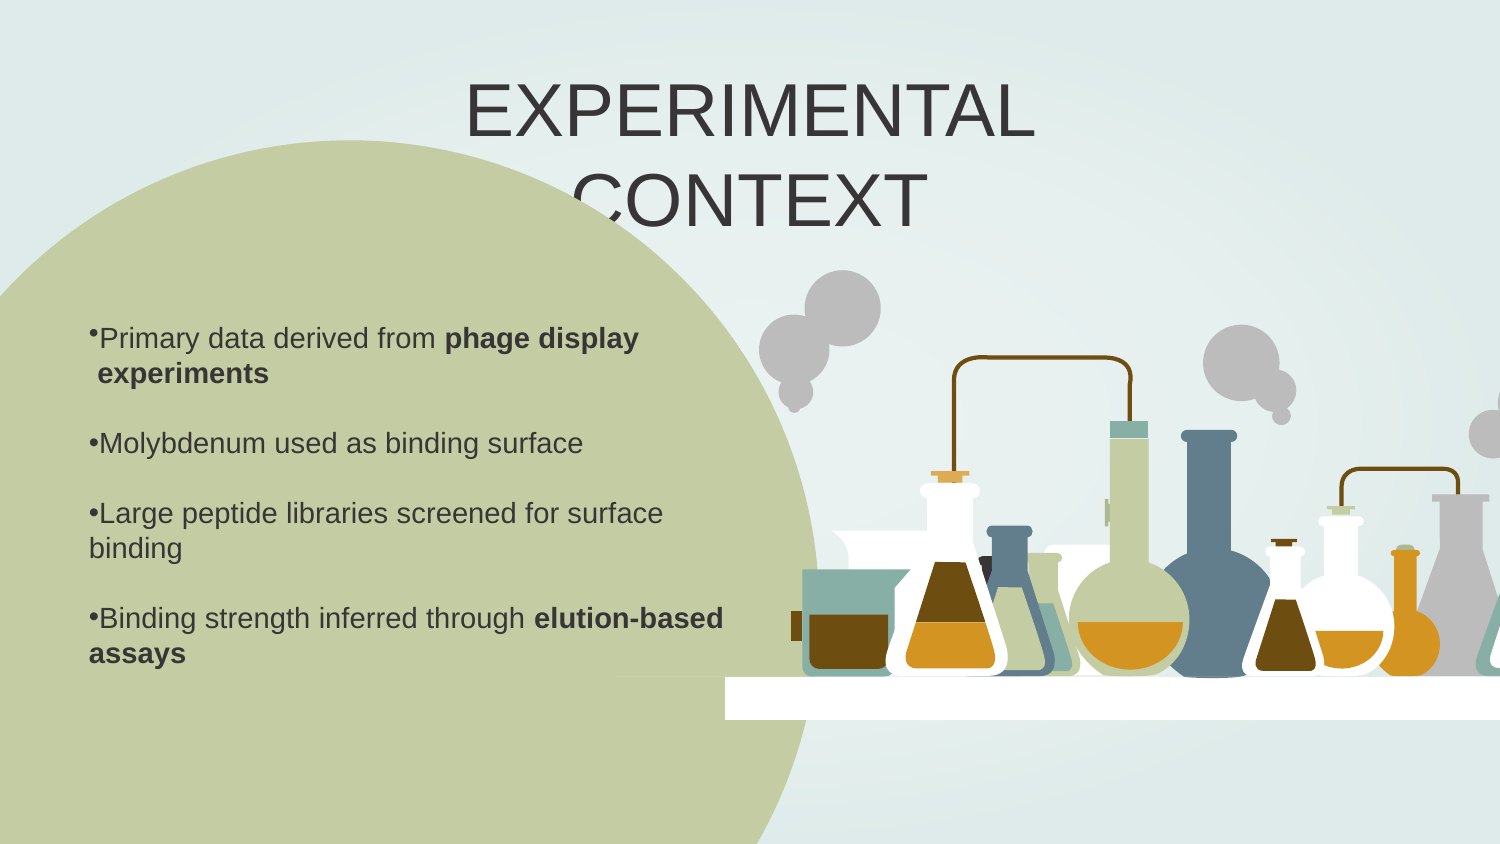

# EXPERIMENTAL CONTEXT

Primary data derived from phage display
 experiments

Molybdenum used as binding surface

Large peptide libraries screened for surface binding

Binding strength inferred through elution-based assays